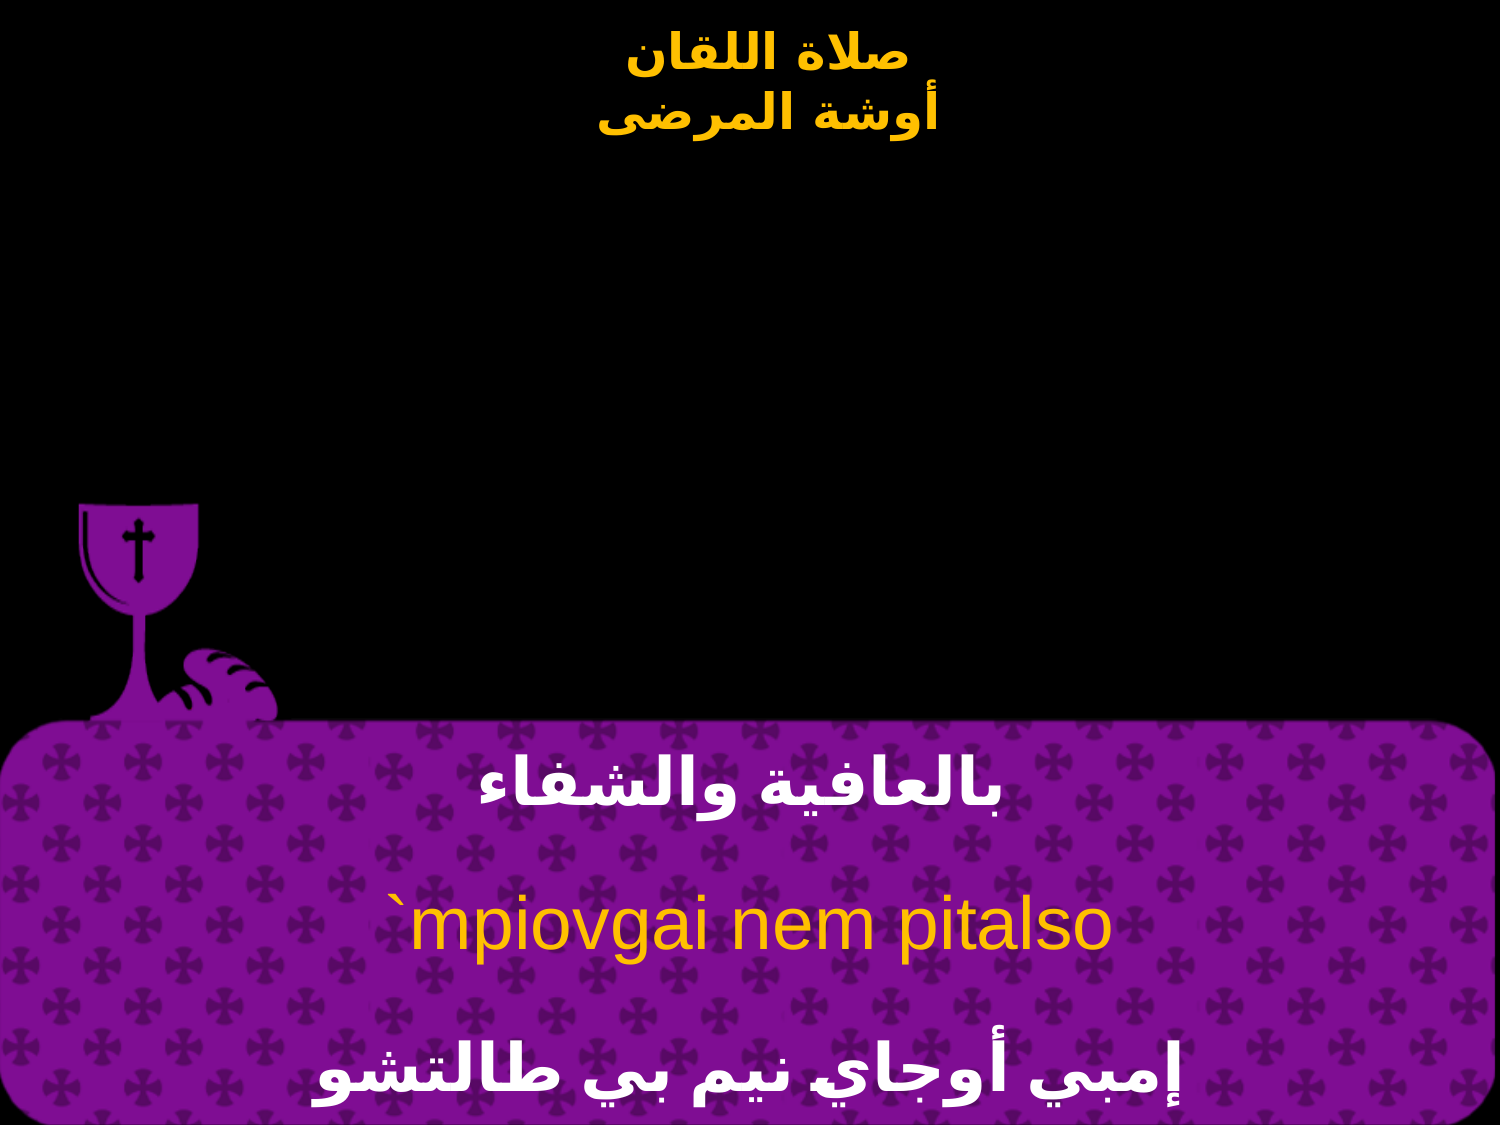

# بالعافية والشفاء
`mpiovgai nem pitalso
إمبي أوجاي نيم بي طالتشو